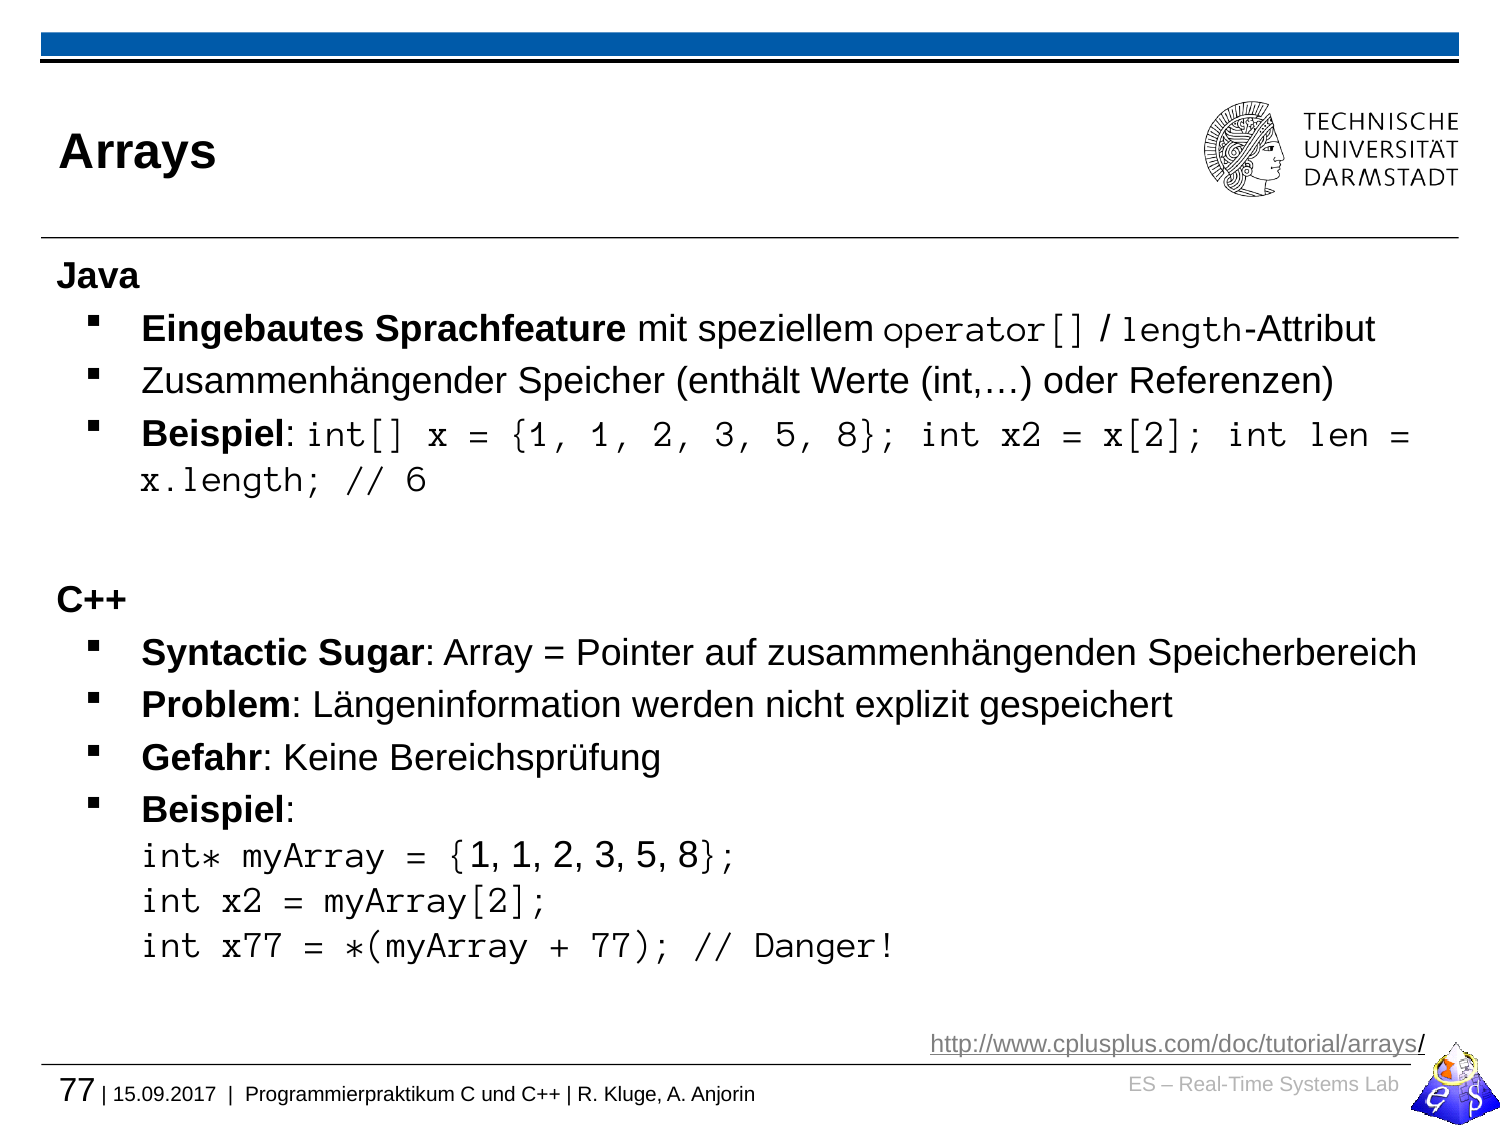

# Arrays
Java
Eingebautes Sprachfeature mit speziellem operator[] / length-Attribut
Zusammenhängender Speicher (enthält Werte (int,…) oder Referenzen)
Beispiel: int[] x = {1, 1, 2, 3, 5, 8}; int x2 = x[2]; int len = x.length; // 6

C++
Syntactic Sugar: Array = Pointer auf zusammenhängenden Speicherbereich
Problem: Längeninformation werden nicht explizit gespeichert
Gefahr: Keine Bereichsprüfung
Beispiel:
int* myArray = {1, 1, 2, 3, 5, 8};
int x2 = myArray[2];
int x77 = *(myArray + 77); // Danger!
http://www.cplusplus.com/doc/tutorial/arrays/